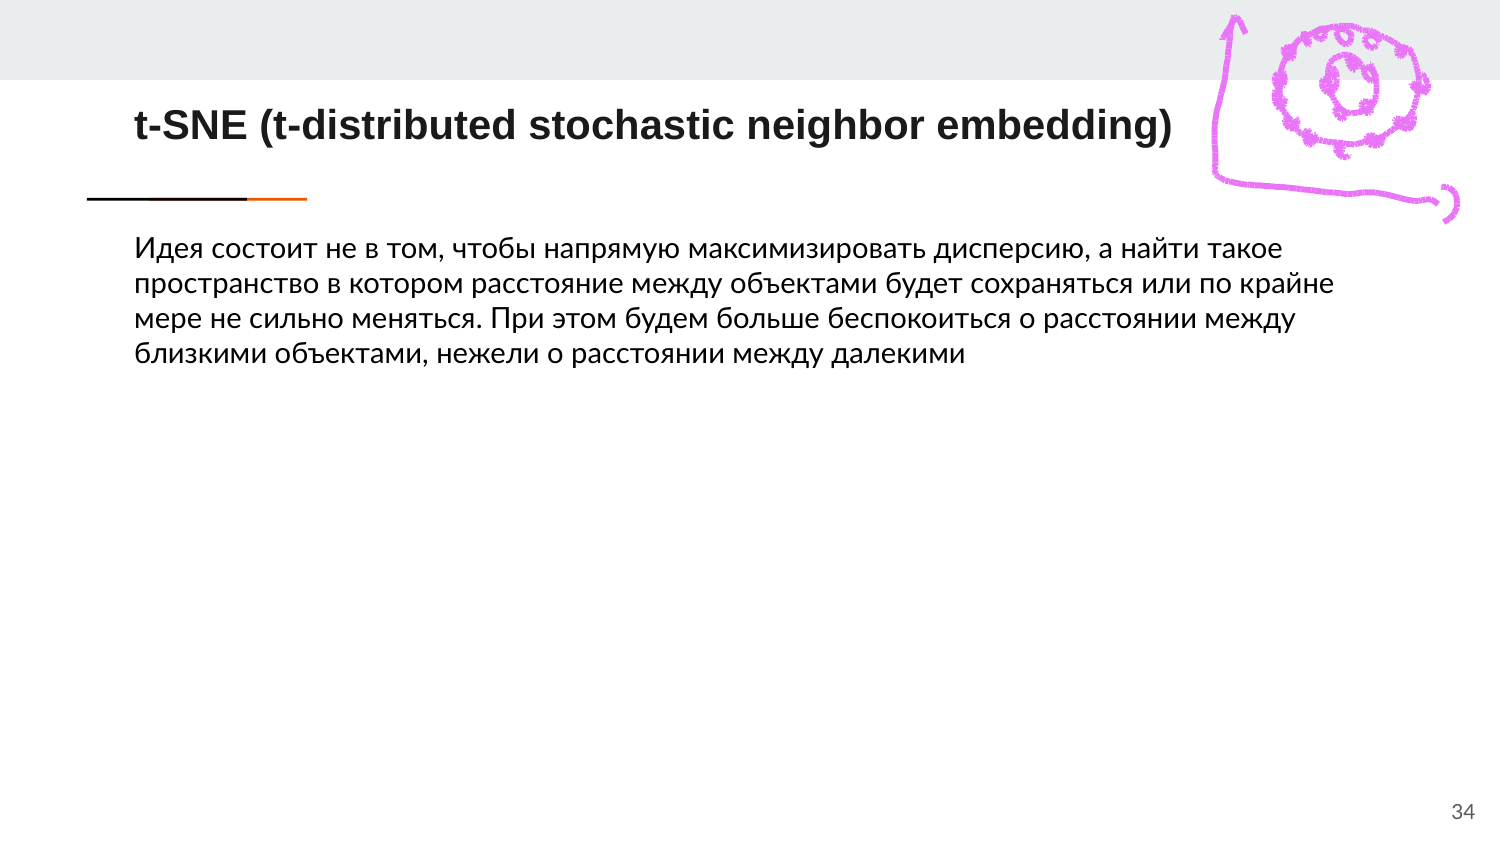

t-SNE (t-distributed stochastic neighbor embedding)

Идея состоит не в том, чтобы напрямую максимизировать дисперсию, а найти такое пространство в котором расстояние между объектами будет сохраняться или по крайне мере не сильно меняться. При этом будем больше беспокоиться о расстоянии между близкими объектами, нежели о расстоянии между далекими

34